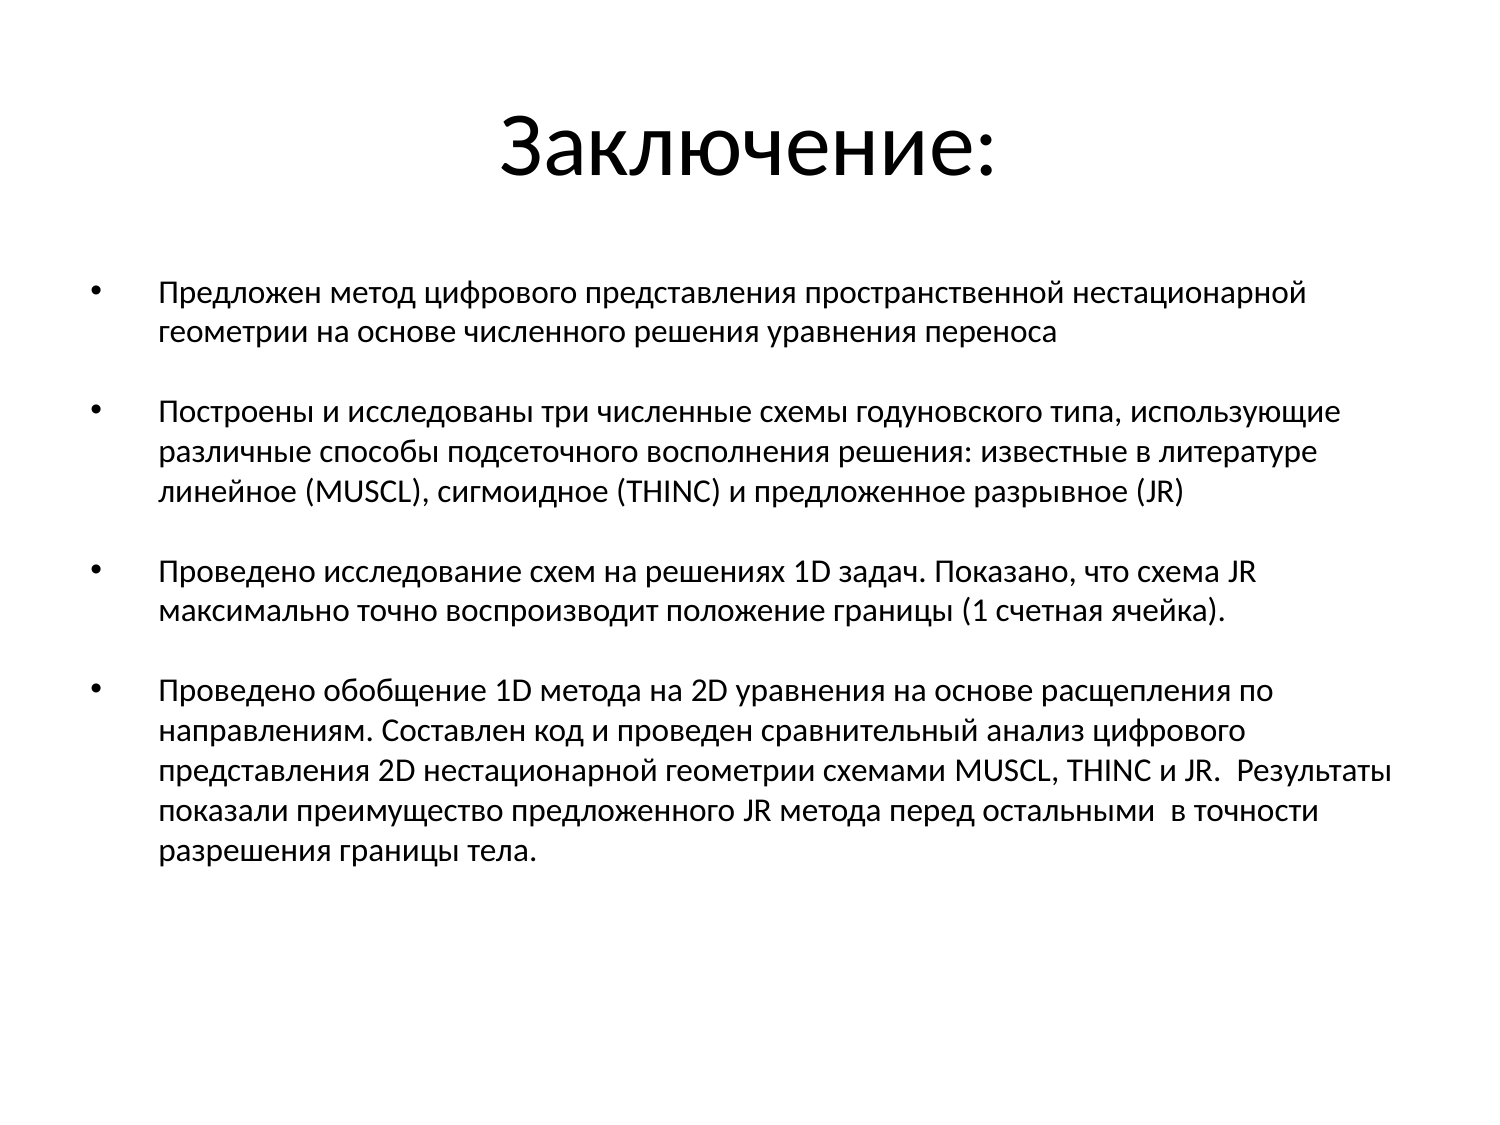

Заключение:
Предложен метод цифрового представления пространственной нестационарной геометрии на основе численного решения уравнения переноса

Построены и исследованы три численные схемы годуновского типа, использующие различные способы подсеточного восполнения решения: известные в литературе линейное (MUSCL), сигмоидное (THINC) и предложенное разрывное (JR)

Проведено исследование схем на решениях 1D задач. Показано, что схема JR максимально точно воспроизводит положение границы (1 счетная ячейка).

Проведено обобщение 1D метода на 2D уравнения на основе расщепления по направлениям. Составлен код и проведен сравнительный анализ цифрового представления 2D нестационарной геометрии схемами MUSCL, THINC и JR.  Результаты показали преимущество предложенного JR метода перед остальными  в точности разрешения границы тела.